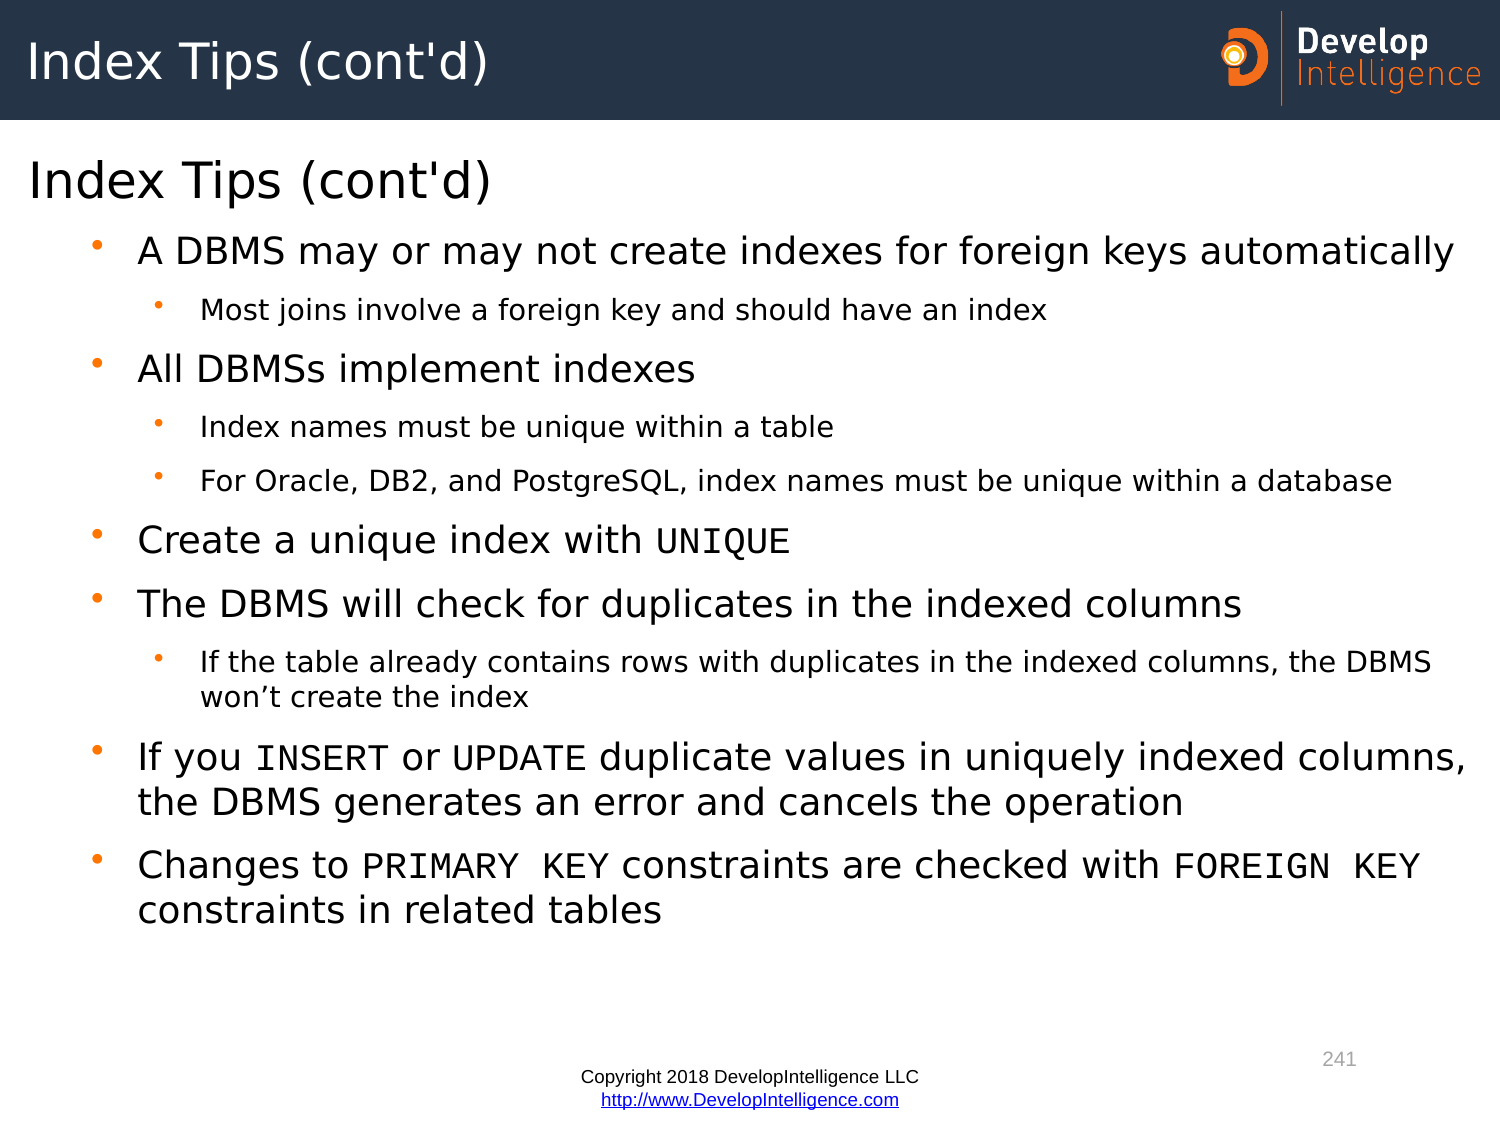

# Index Tips (cont'd)
Index Tips (cont'd)
A DBMS may or may not create indexes for foreign keys automatically
Most joins involve a foreign key and should have an index
All DBMSs implement indexes
Index names must be unique within a table
For Oracle, DB2, and PostgreSQL, index names must be unique within a database
Create a unique index with UNIQUE
The DBMS will check for duplicates in the indexed columns
If the table already contains rows with duplicates in the indexed columns, the DBMS won’t create the index
If you INSERT or UPDATE duplicate values in uniquely indexed columns, the DBMS generates an error and cancels the operation
Changes to PRIMARY KEY constraints are checked with FOREIGN KEY constraints in related tables

241